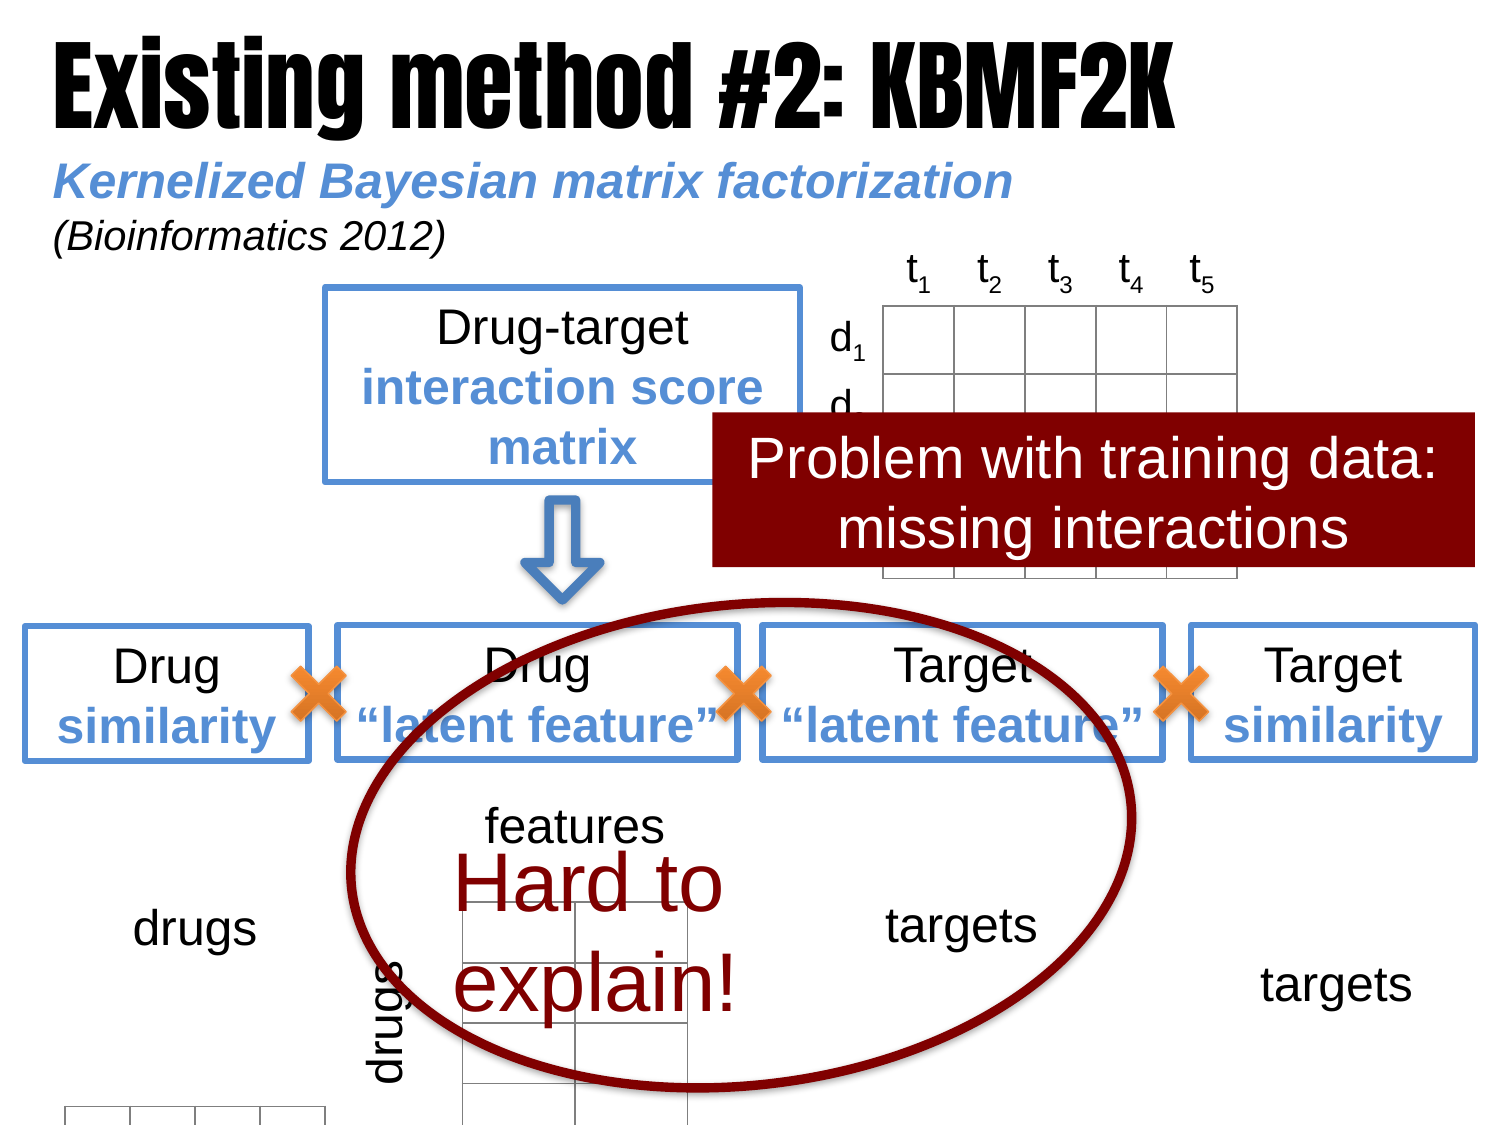

# Existing method #2: KBMF2K Kernelized Bayesian matrix factorization (Bioinformatics 2012)
|  | t1 | t2 | t3 | t4 | t5 |
| --- | --- | --- | --- | --- | --- |
| d1 |  |  |  |  |  |
| d2 |  |  |  |  |  |
| d3 |  |  |  |  |  |
| d4 |  |  |  |  |  |
Drug-target
interaction score matrix
Problem with training data:
missing interactions

Drug
“latent feature”
Target
“latent feature”
Target
similarity
Drug
similarity

|  | targets |  |  |  |  |
| --- | --- | --- | --- | --- | --- |
| features |  |  |  |  |  |
|  |  |  |  |  |  |
|  | drugs |  |  |  |
| --- | --- | --- | --- | --- |
| drugs |  |  |  |  |
|  |  |  |  |  |
|  |  |  |  |  |
|  |  |  |  |  |
|  | features |  |
| --- | --- | --- |
| drugs |  |  |
|  |  |  |
|  |  |  |
|  |  |  |
|  | targets |  |  |  |  |
| --- | --- | --- | --- | --- | --- |
| targets |  |  |  |  |  |
|  |  |  |  |  |  |
|  |  |  |  |  |  |
|  |  |  |  |  |  |
|  |  |  |  |  |  |
Hard to explain!